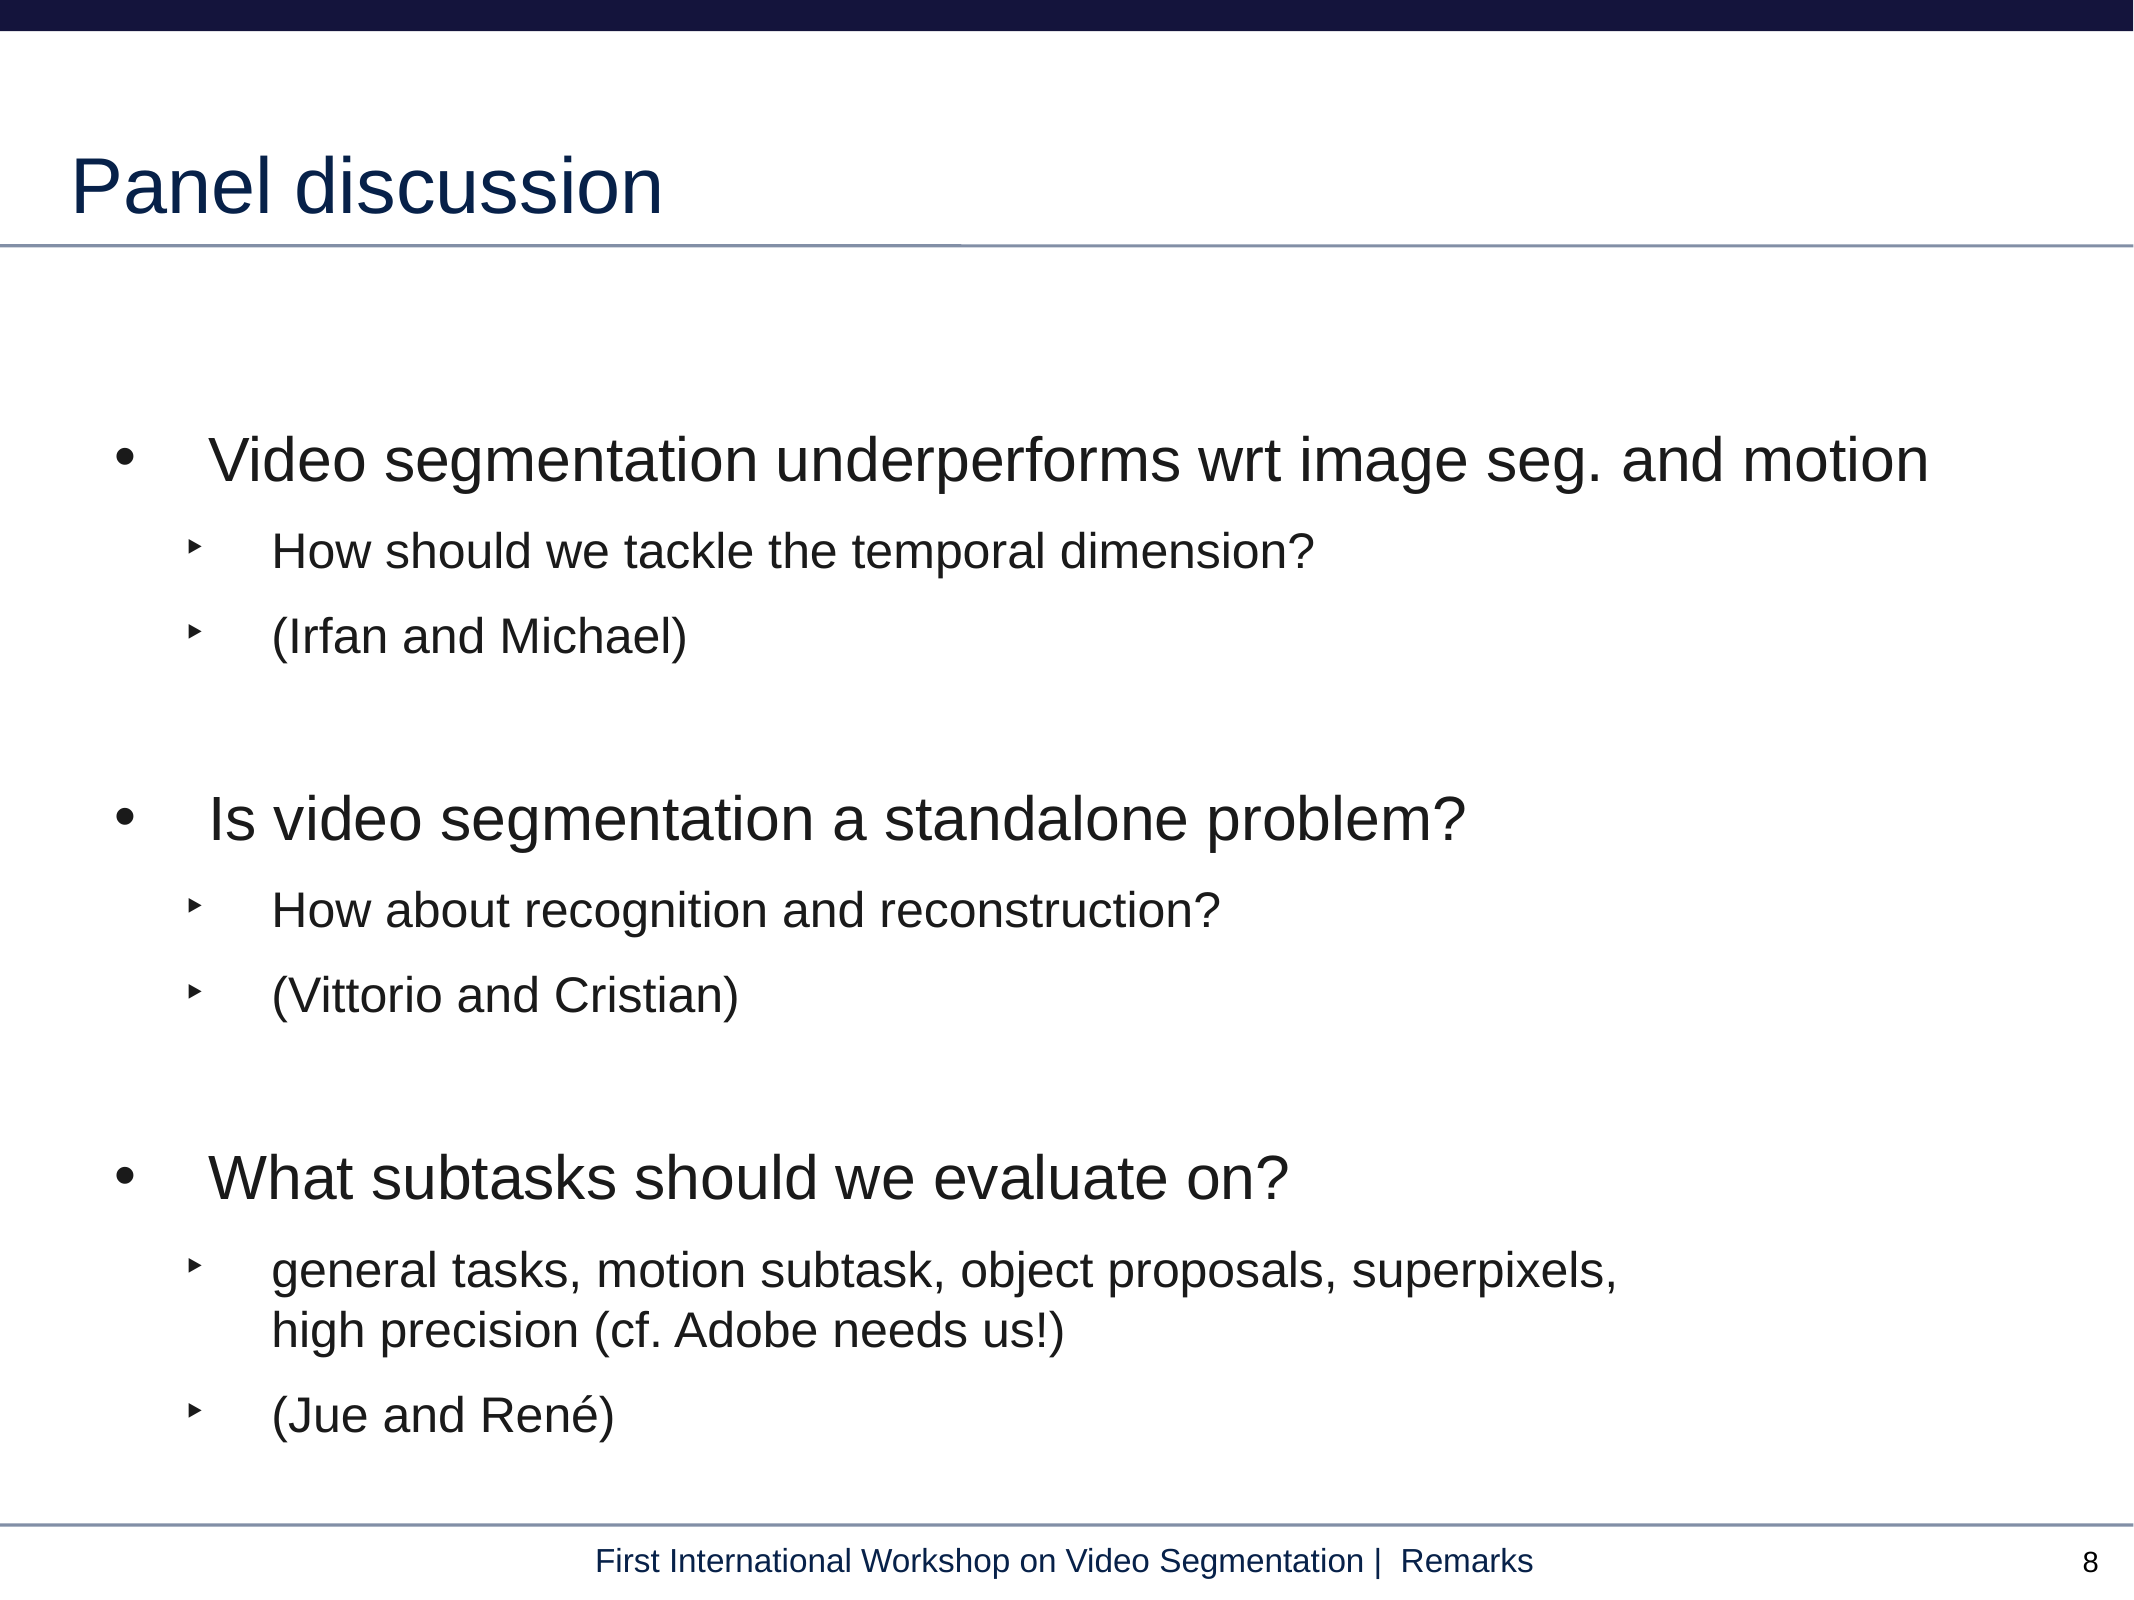

# Panel discussion
Video segmentation underperforms wrt image seg. and motion
How should we tackle the temporal dimension?
(Irfan and Michael)

Is video segmentation a standalone problem?
How about recognition and reconstruction?
(Vittorio and Cristian)

What subtasks should we evaluate on?
general tasks, motion subtask, object proposals, superpixels,
high precision (cf. Adobe needs us!)
(Jue and René)
8